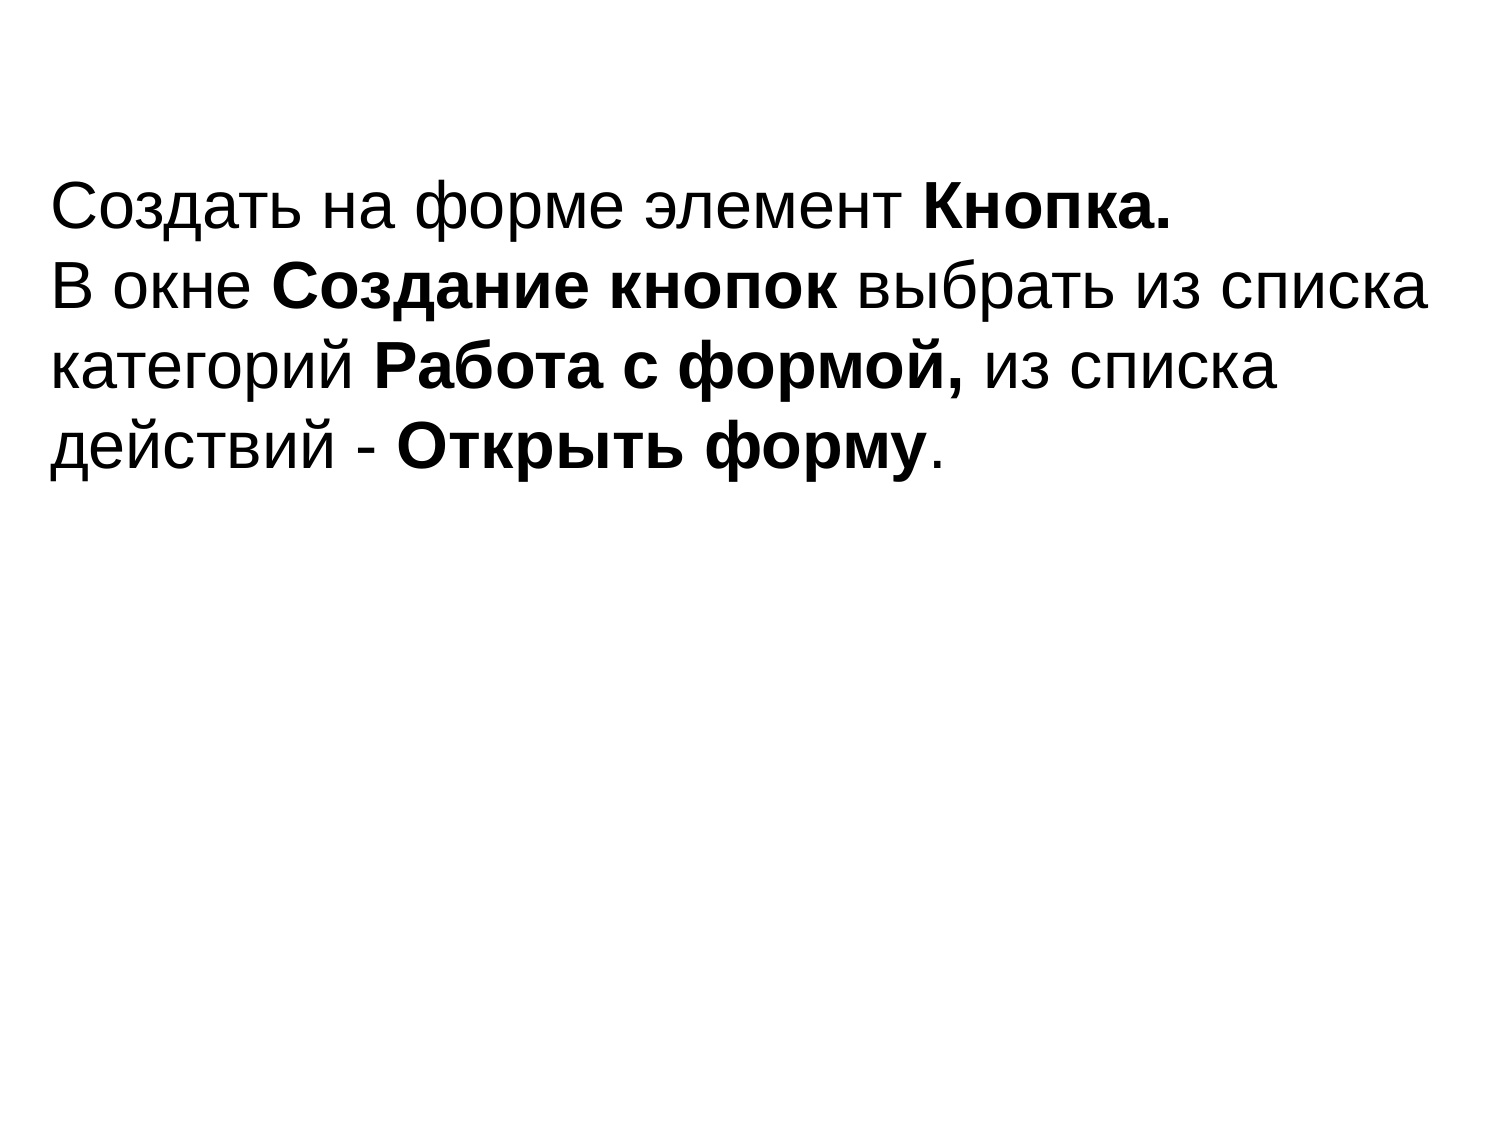

Создать на форме элемент Кнопка.
В окне Создание кнопок выбрать из списка категорий Работа с формой, из списка действий - Открыть форму.